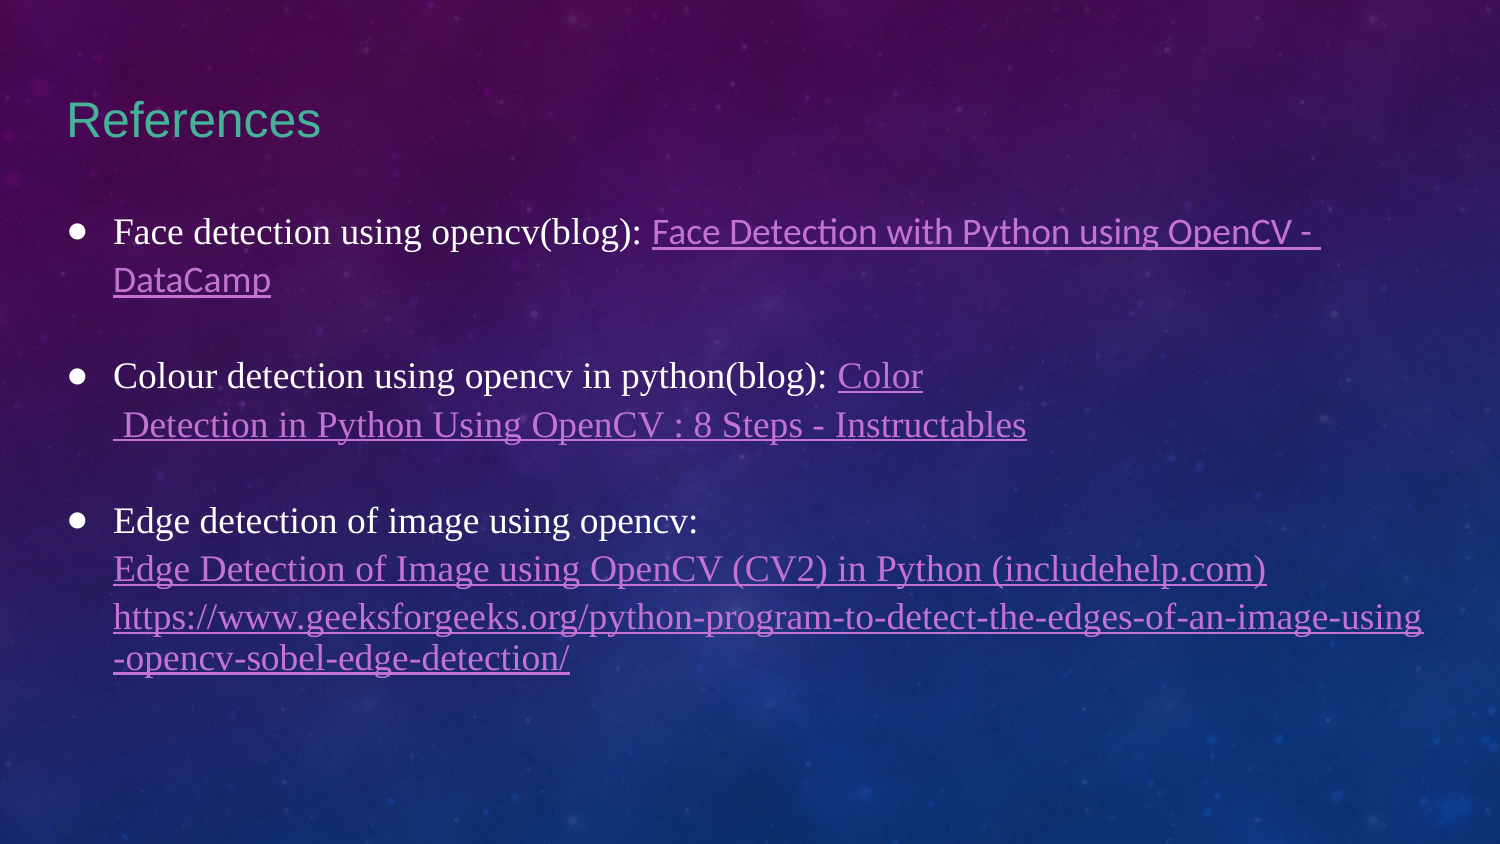

# References
Face detection using opencv(blog): Face Detection with Python using OpenCV - DataCamp

Colour detection using opencv in python(blog): Color Detection in Python Using OpenCV : 8 Steps - Instructables

Edge detection of image using opencv:  Edge Detection of Image using OpenCV (CV2) in Python (includehelp.com)https://www.geeksforgeeks.org/python-program-to-detect-the-edges-of-an-image-using-opencv-sobel-edge-detection/